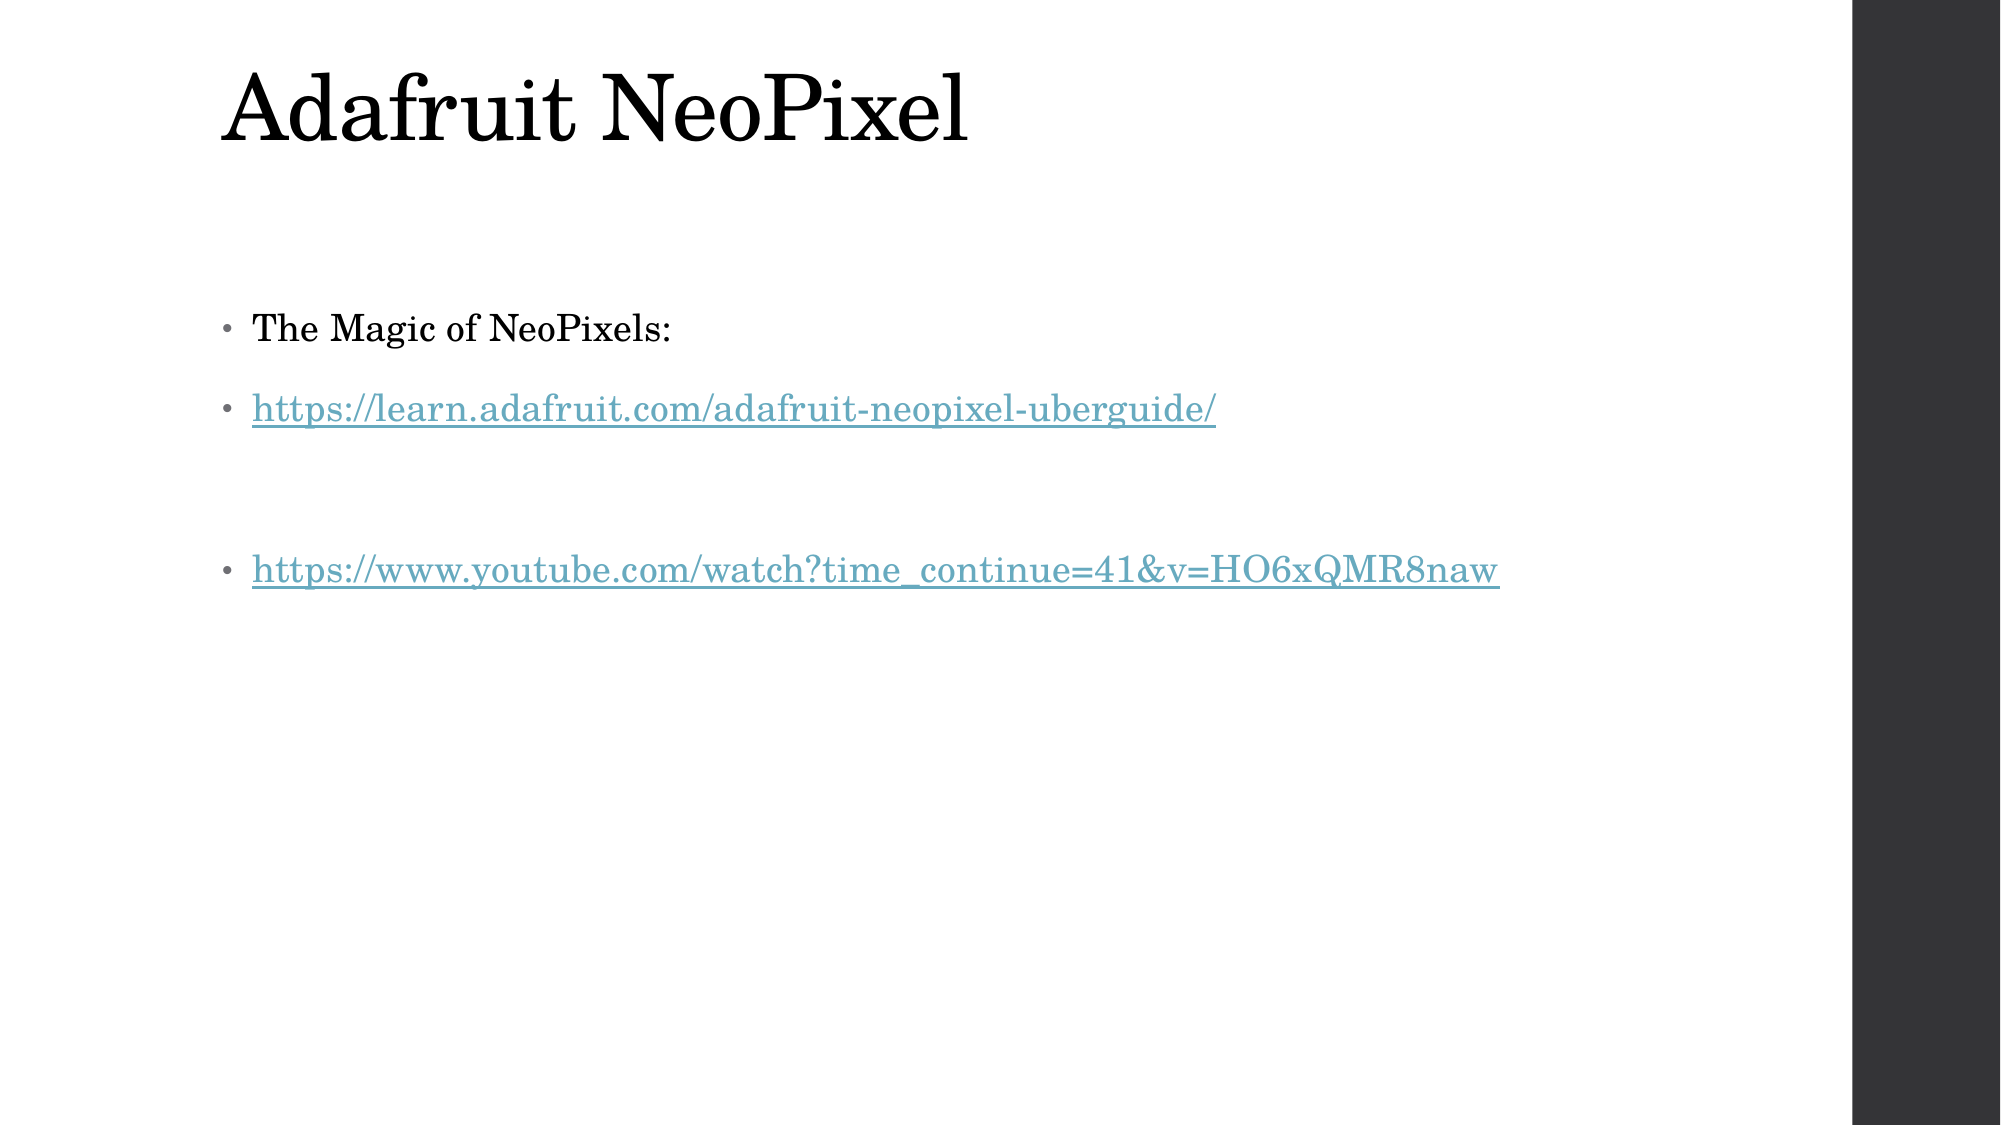

# Adafruit NeoPixel
The Magic of NeoPixels:
https://learn.adafruit.com/adafruit-neopixel-uberguide/

https://www.youtube.com/watch?time_continue=41&v=HO6xQMR8naw